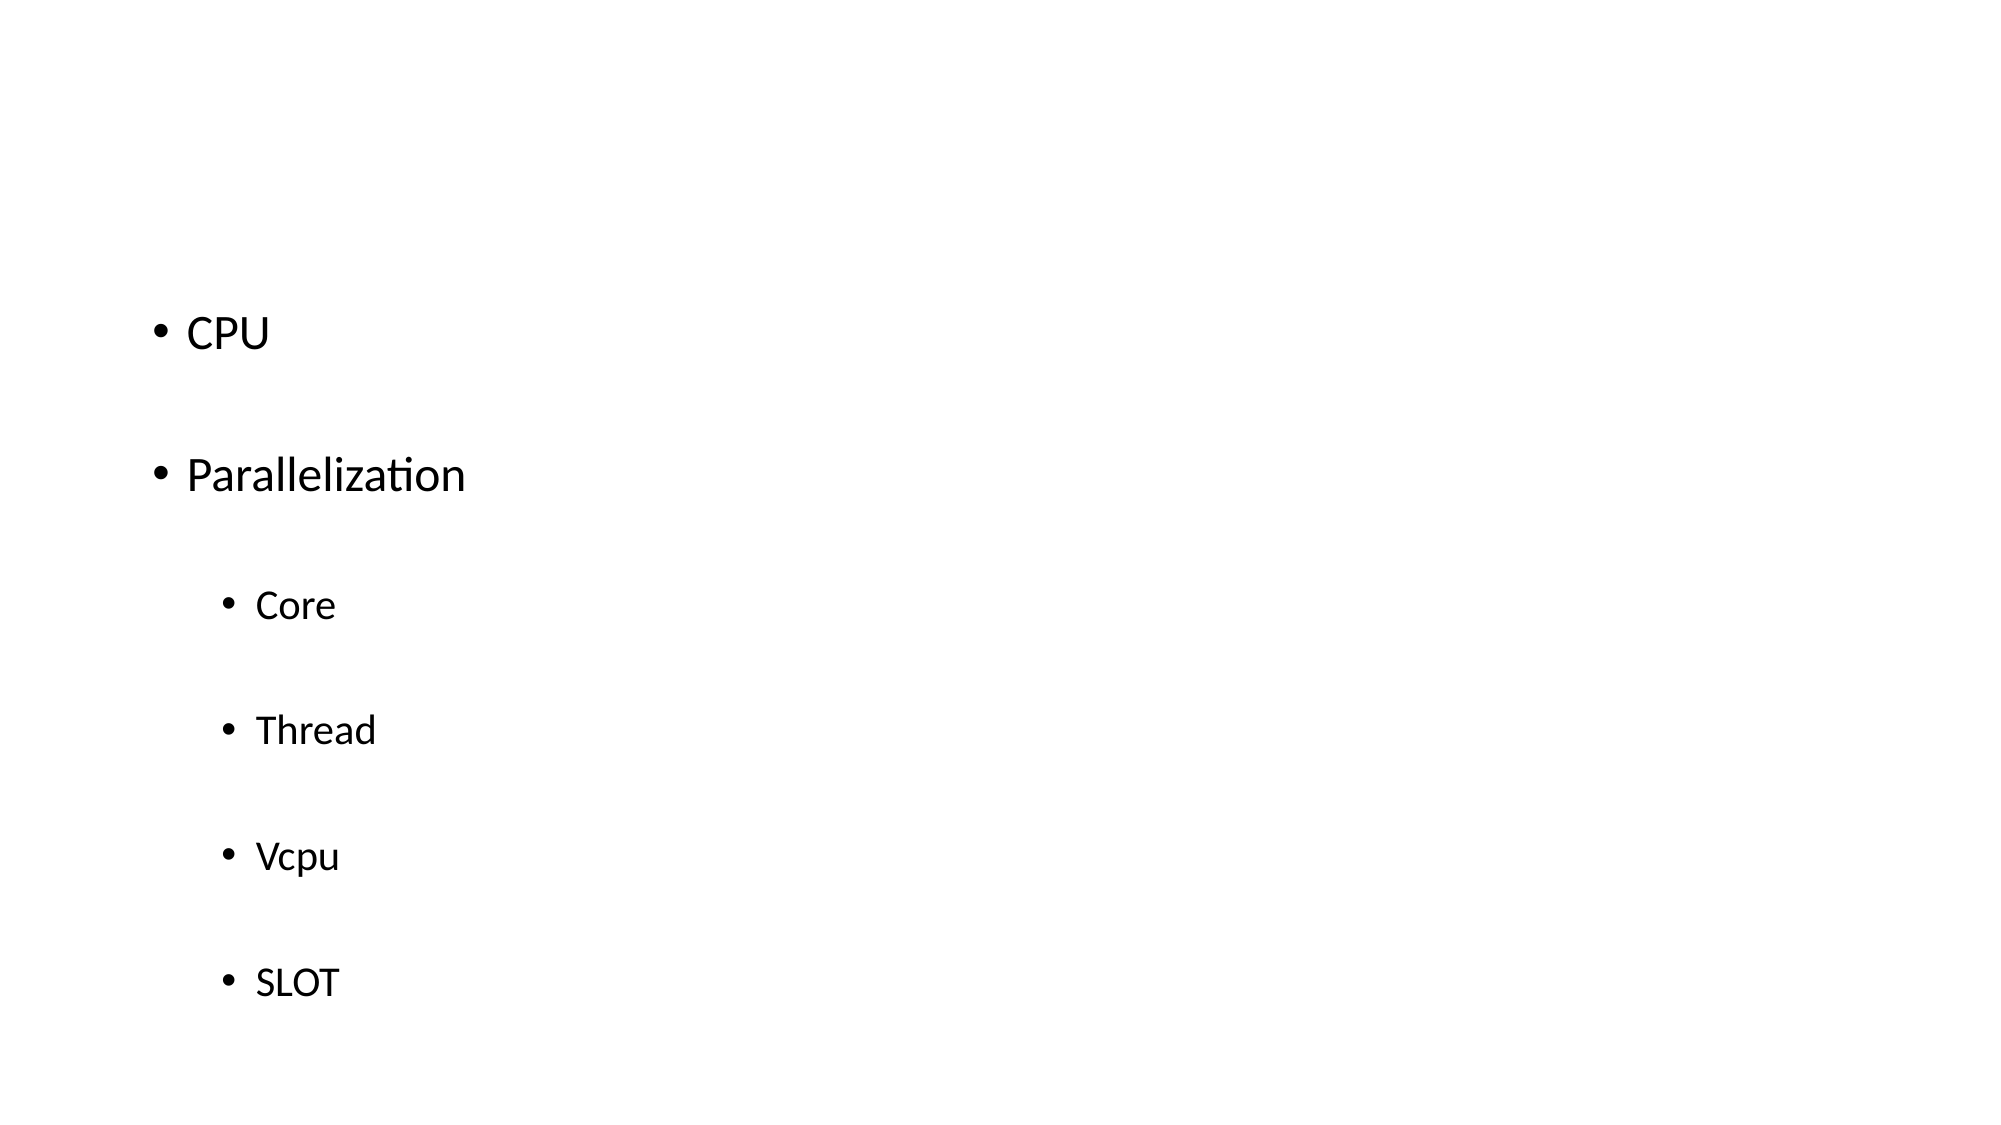

#
CPU

Parallelization

Core

Thread

Vcpu

SLOT